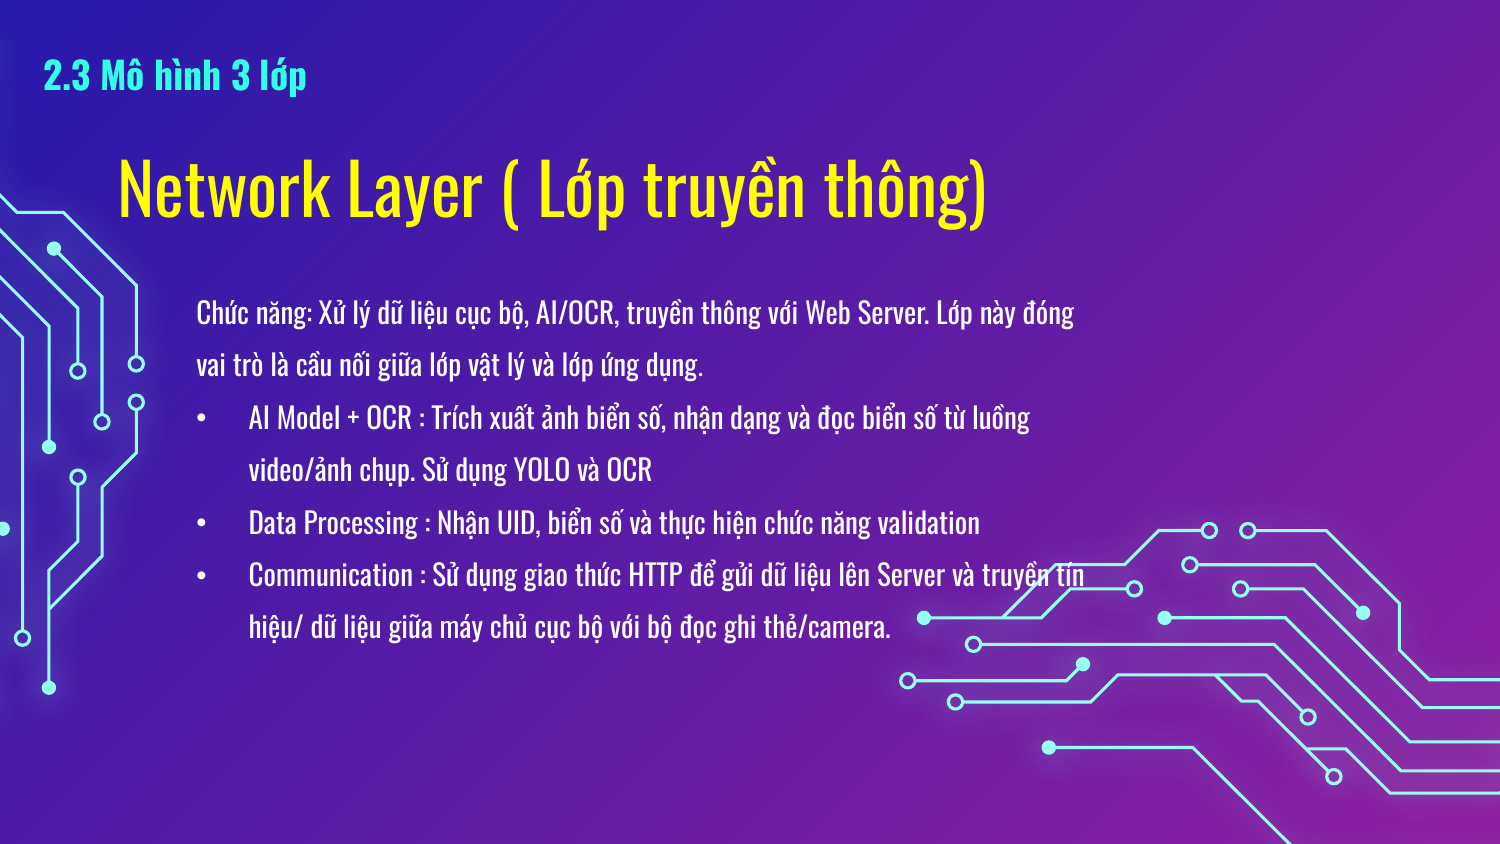

2.3 Mô hình 3 lớp
# Network Layer ( Lớp truyền thông)
Chức năng: Xử lý dữ liệu cục bộ, AI/OCR, truyền thông với Web Server. Lớp này đóng vai trò là cầu nối giữa lớp vật lý và lớp ứng dụng.
AI Model + OCR : Trích xuất ảnh biển số, nhận dạng và đọc biển số từ luồng video/ảnh chụp. Sử dụng YOLO và OCR
Data Processing : Nhận UID, biển số và thực hiện chức năng validation
Communication : Sử dụng giao thức HTTP để gửi dữ liệu lên Server và truyền tín hiệu/ dữ liệu giữa máy chủ cục bộ với bộ đọc ghi thẻ/camera.